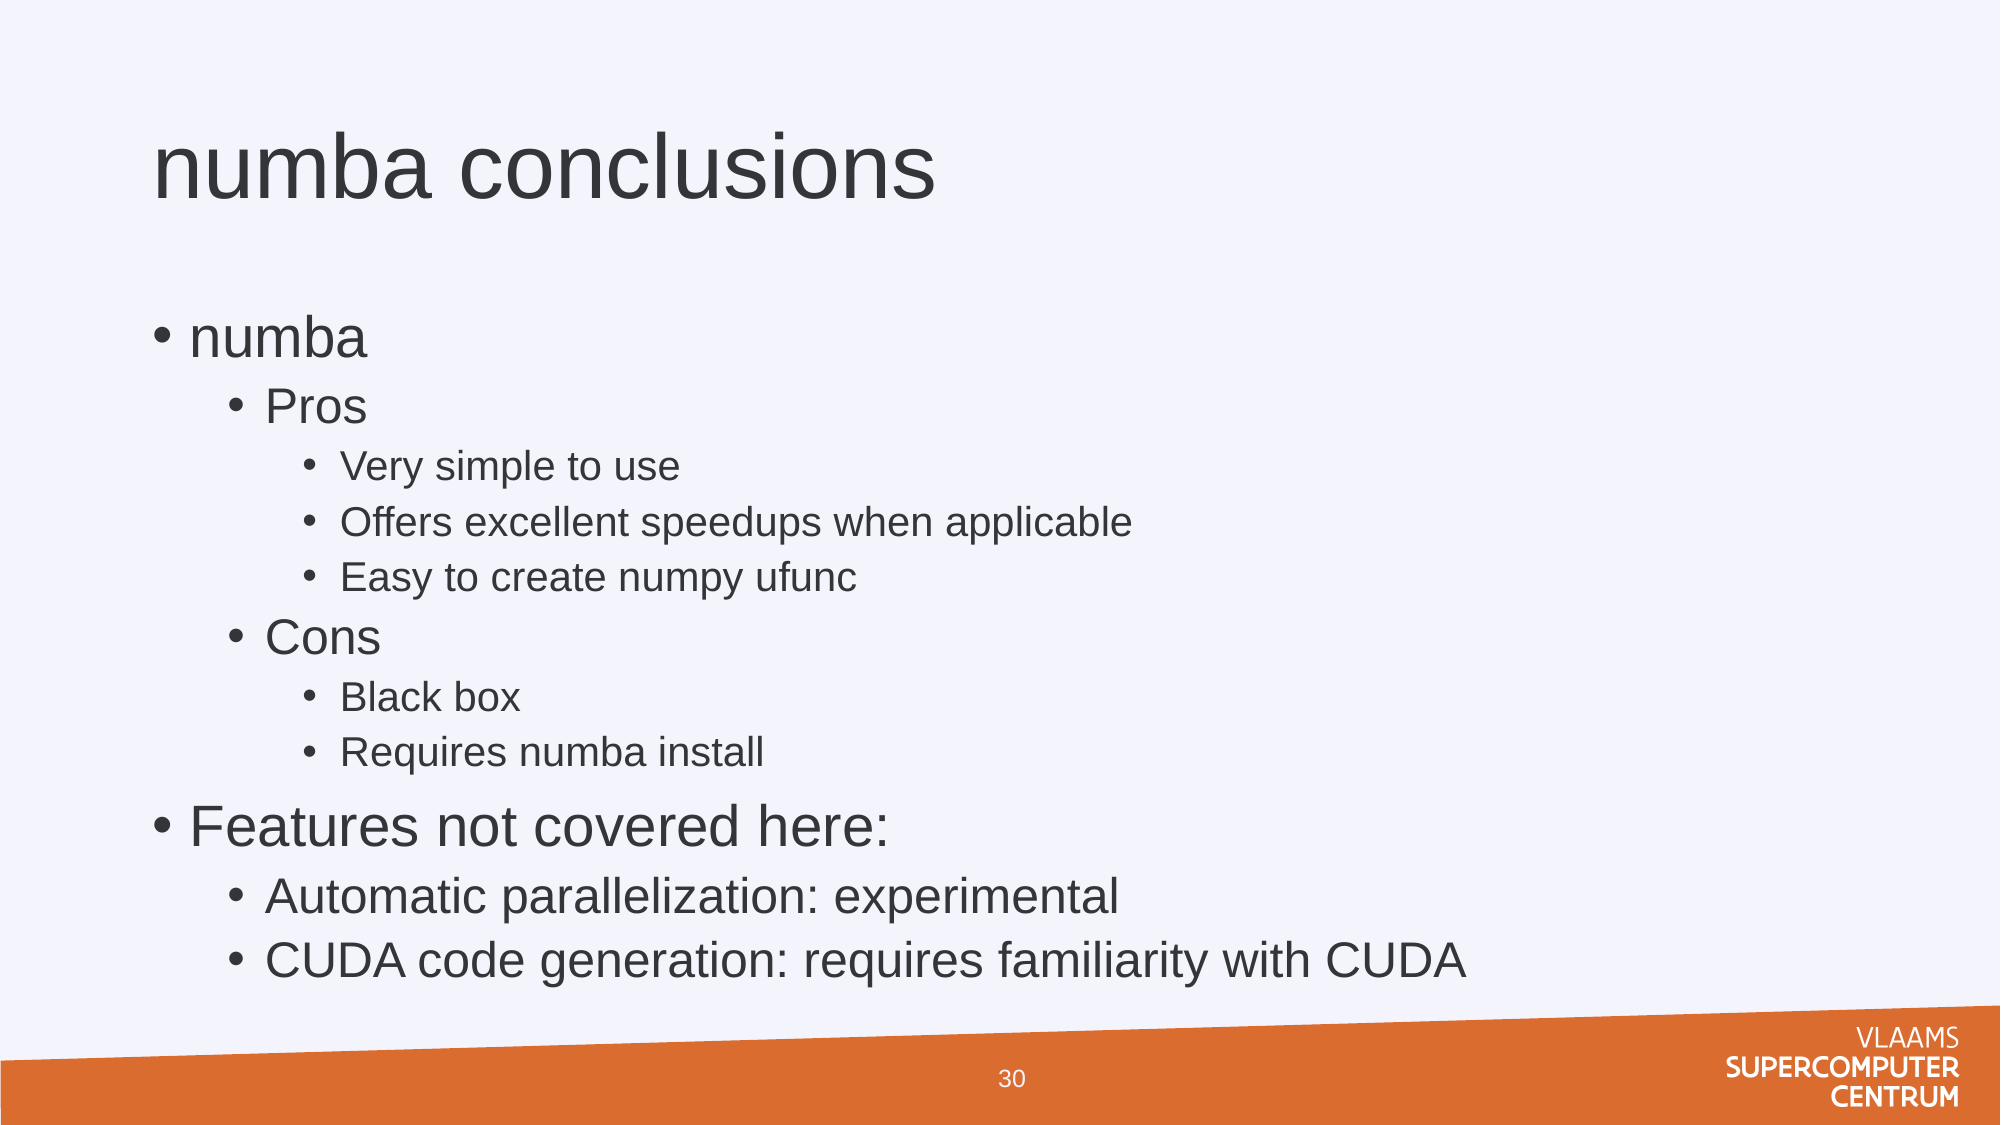

# numba conclusions
numba
Pros
Very simple to use
Offers excellent speedups when applicable
Easy to create numpy ufunc
Cons
Black box
Requires numba install
Features not covered here:
Automatic parallelization: experimental
CUDA code generation: requires familiarity with CUDA
30